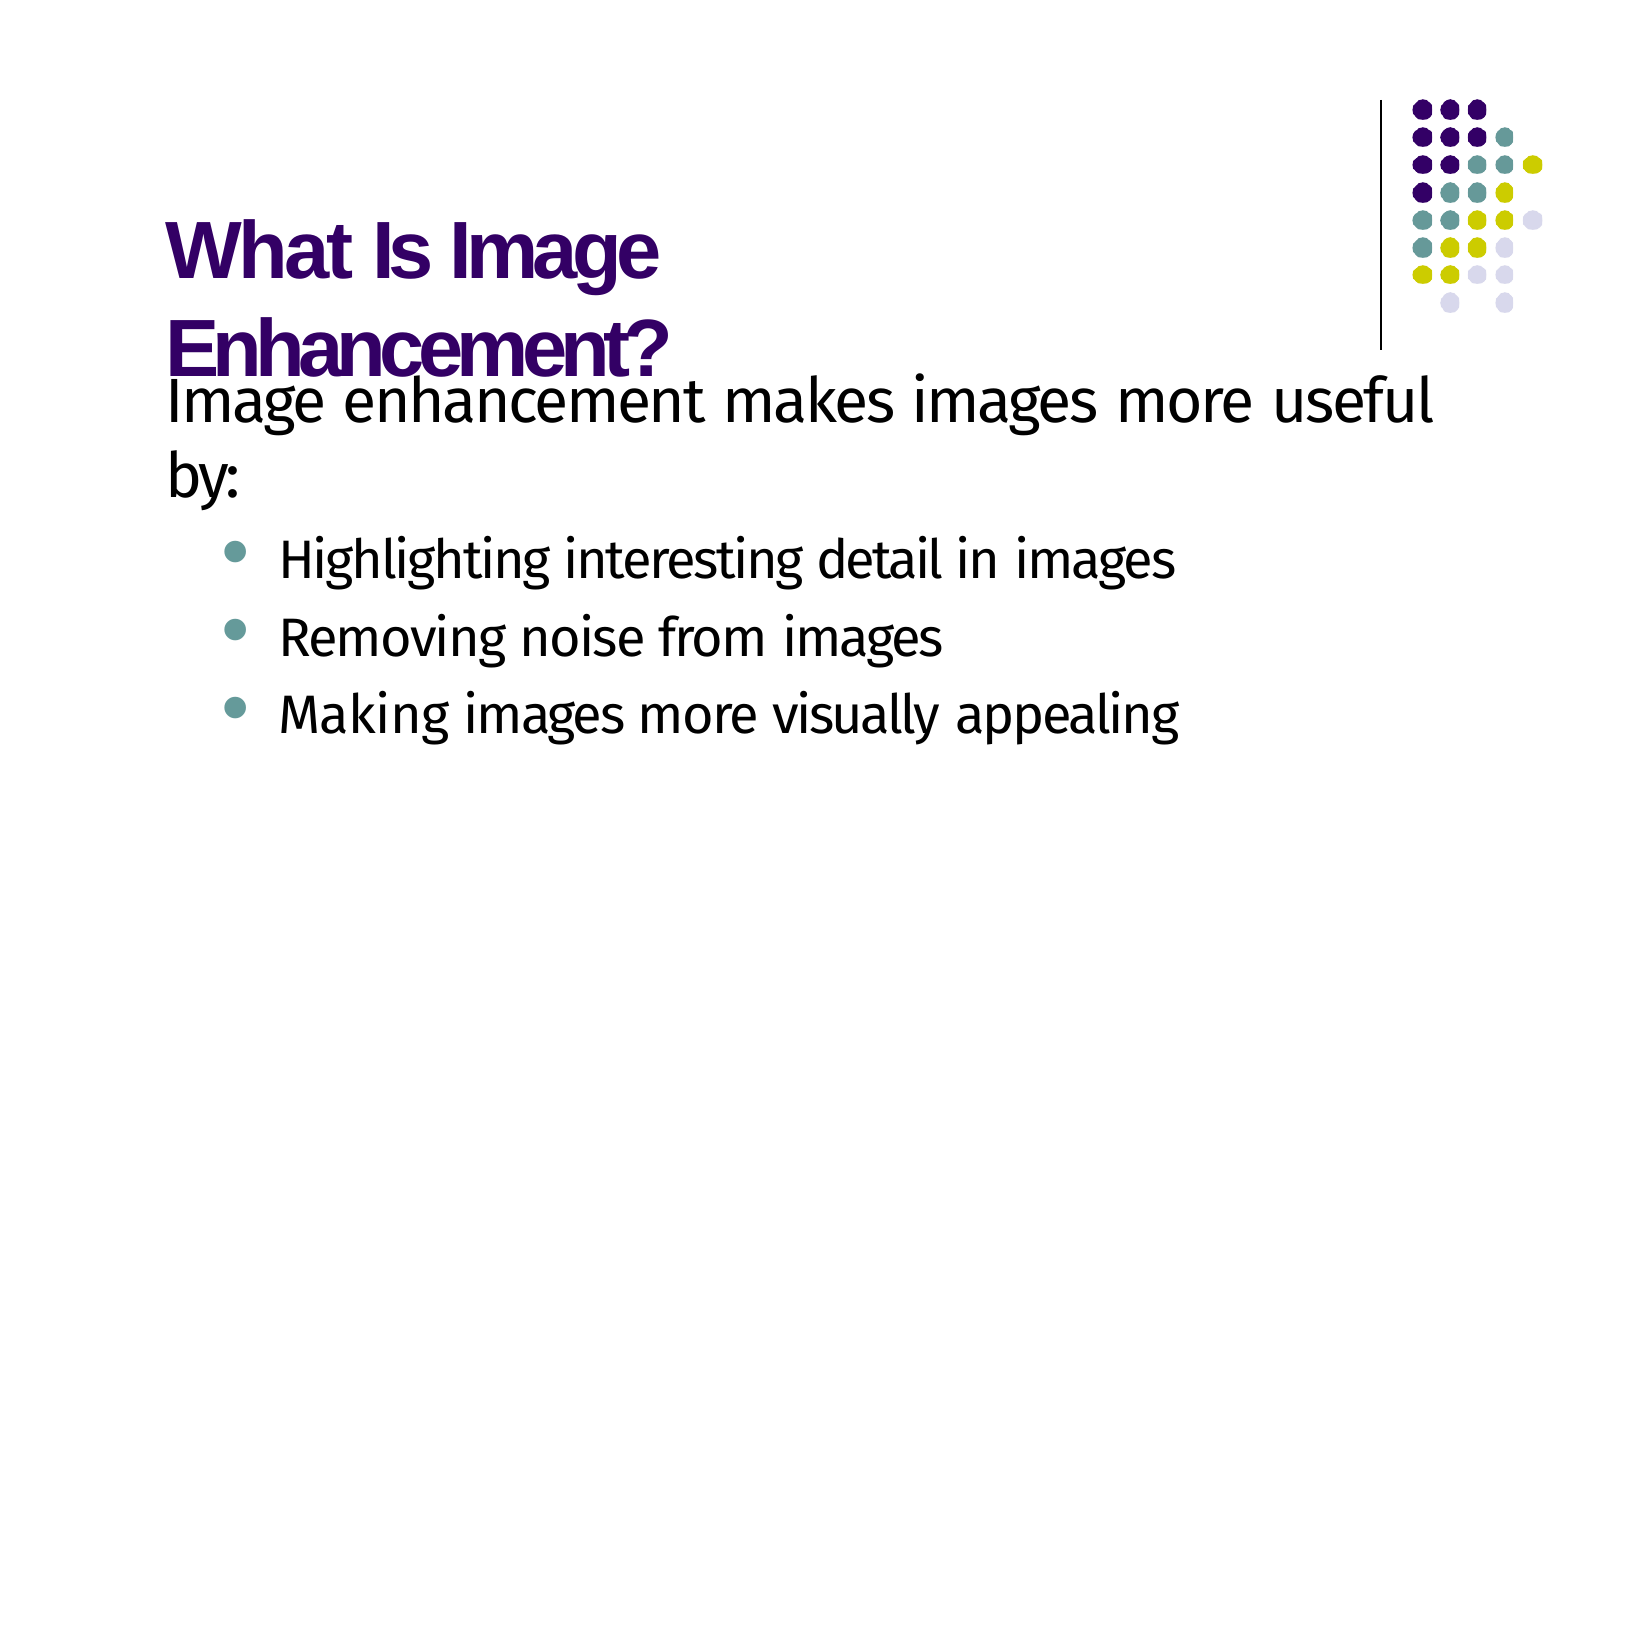

# What Is Image Enhancement?
Image enhancement makes images more useful by:
Highlighting interesting detail in images
Removing noise from images
Making images more visually appealing